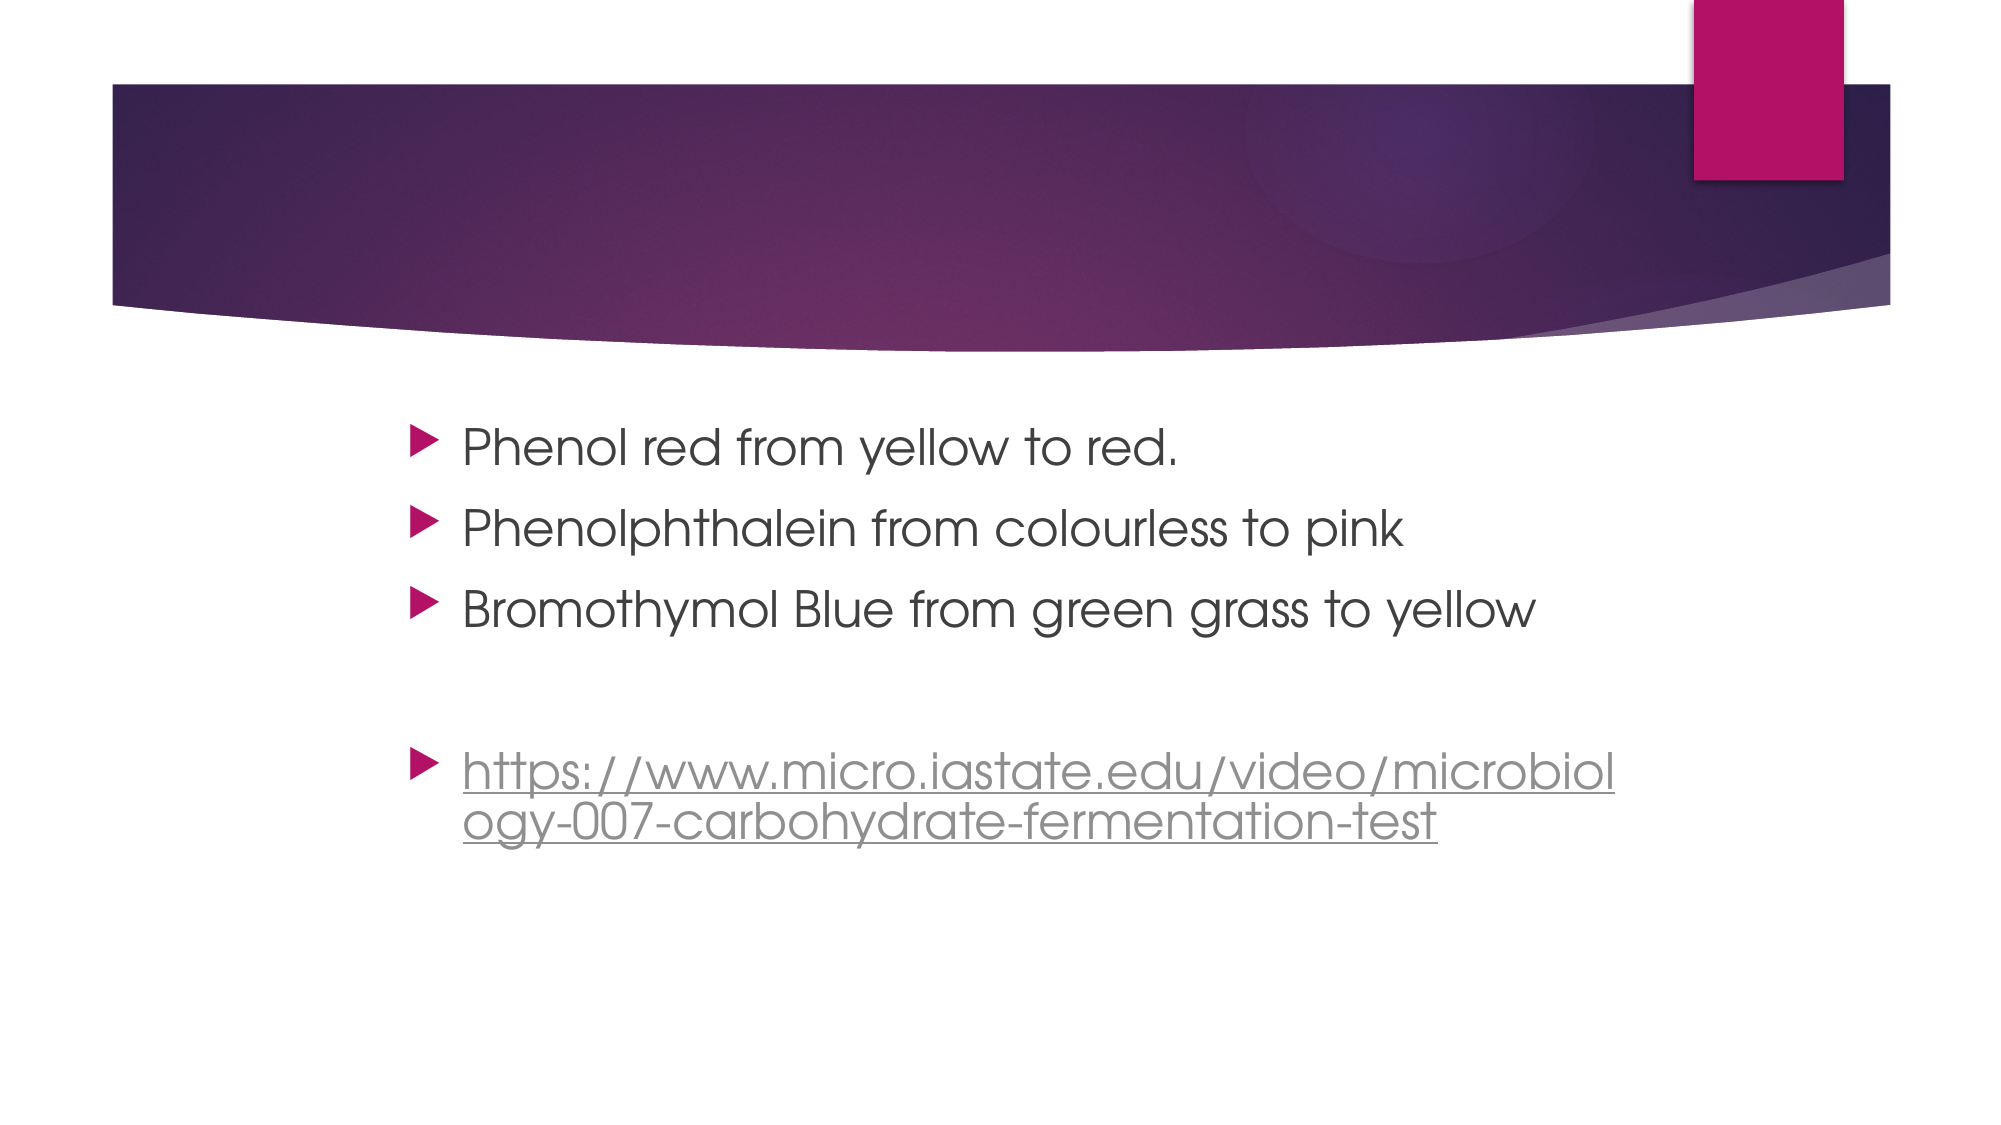

Phenol red from yellow to red.
Phenolphthalein from colourless to pink
Bromothymol Blue from green grass to yellow

https://www.micro.iastate.edu/video/microbiology-007-carbohydrate-fermentation-test